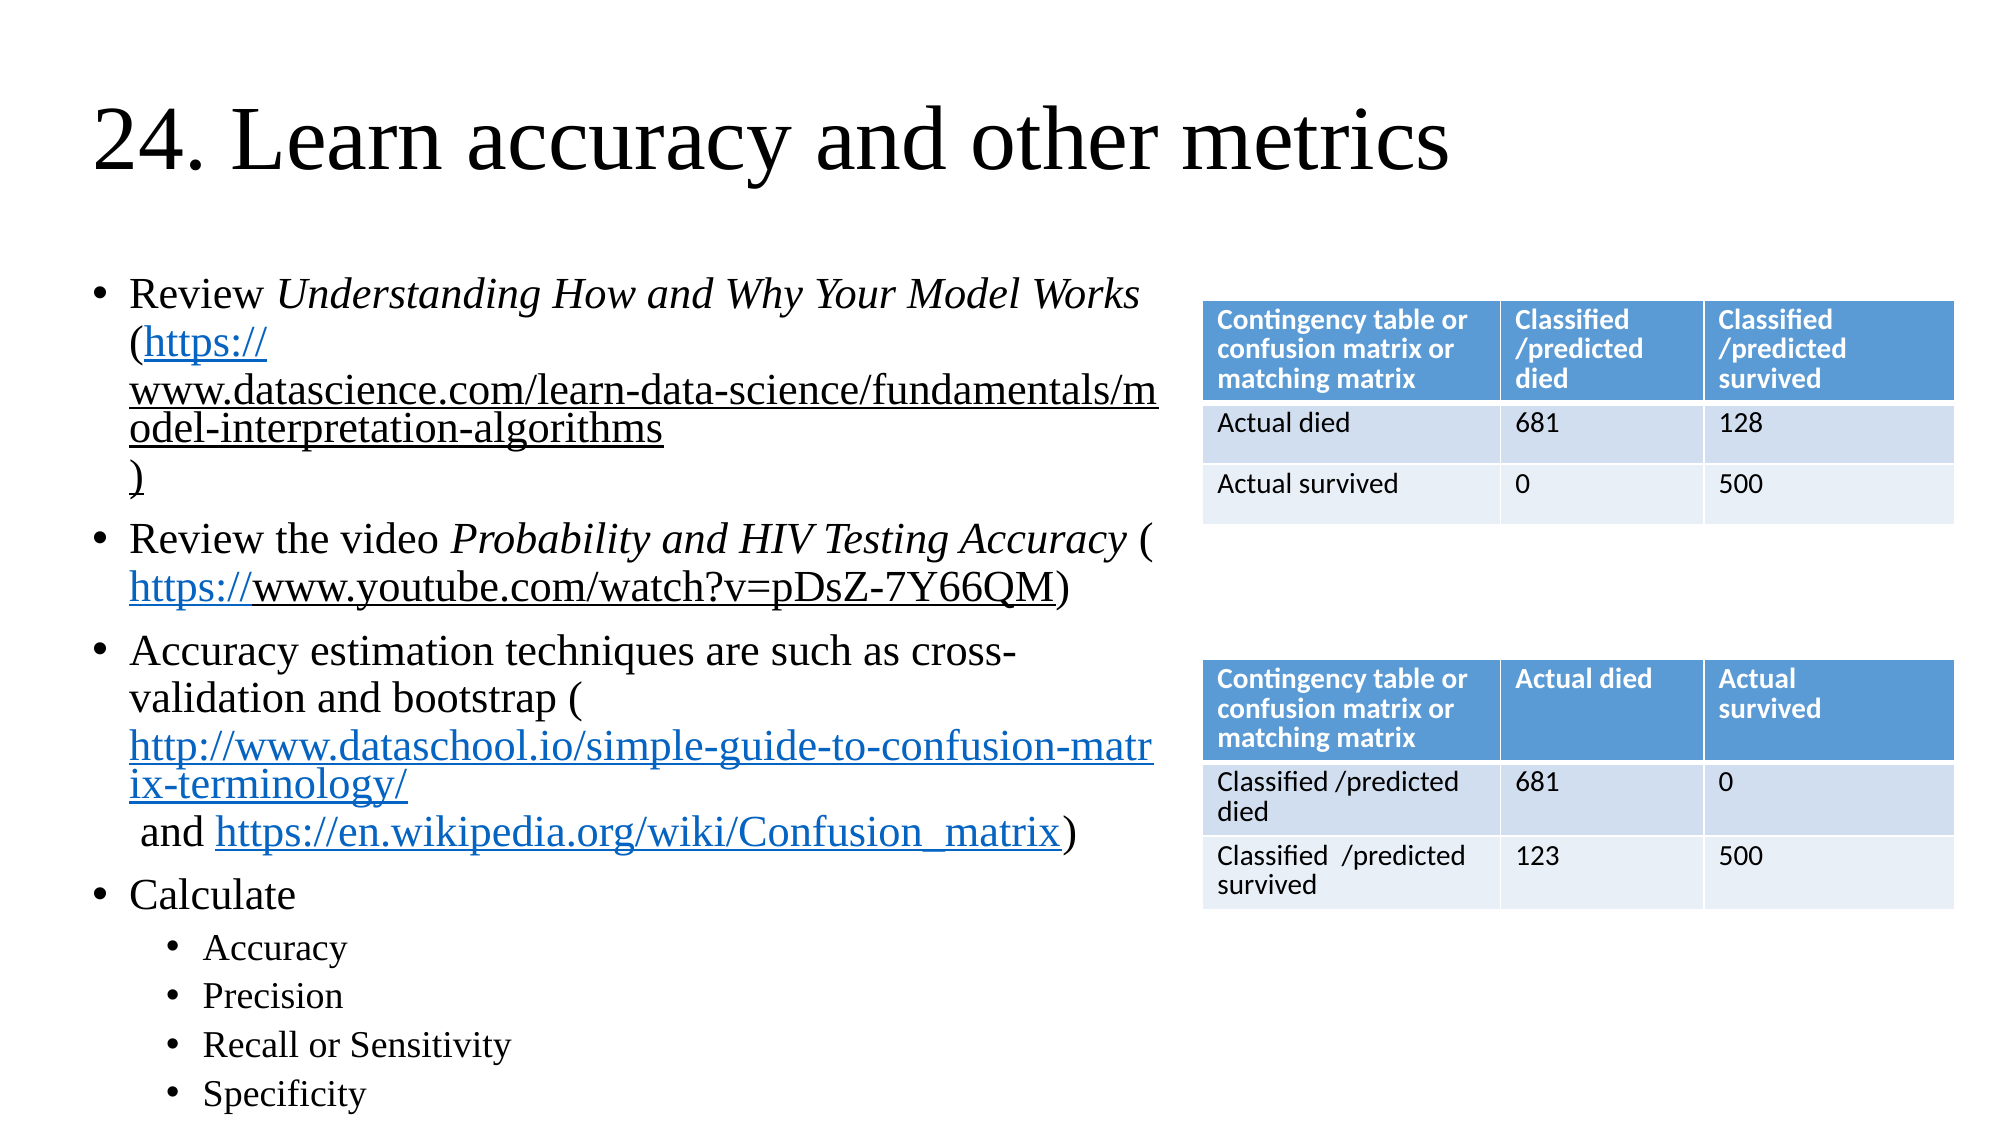

# 24. Learn accuracy and other metrics
Review Understanding How and Why Your Model Works (https://www.datascience.com/learn-data-science/fundamentals/model-interpretation-algorithms)
Review the video Probability and HIV Testing Accuracy (https://www.youtube.com/watch?v=pDsZ-7Y66QM)
Accuracy estimation techniques are such as cross-validation and bootstrap (http://www.dataschool.io/simple-guide-to-confusion-matrix-terminology/ and https://en.wikipedia.org/wiki/Confusion_matrix)
Calculate
Accuracy
Precision
Recall or Sensitivity
Specificity

| Contingency table or confusion matrix or matching matrix | Classified /predicted died | Classified /predicted survived |
| --- | --- | --- |
| Actual died | 681 | 128 |
| Actual survived | 0 | 500 |
| Contingency table or confusion matrix or matching matrix | Actual died | Actual survived |
| --- | --- | --- |
| Classified /predicted died | 681 | 0 |
| Classified /predicted survived | 123 | 500 |